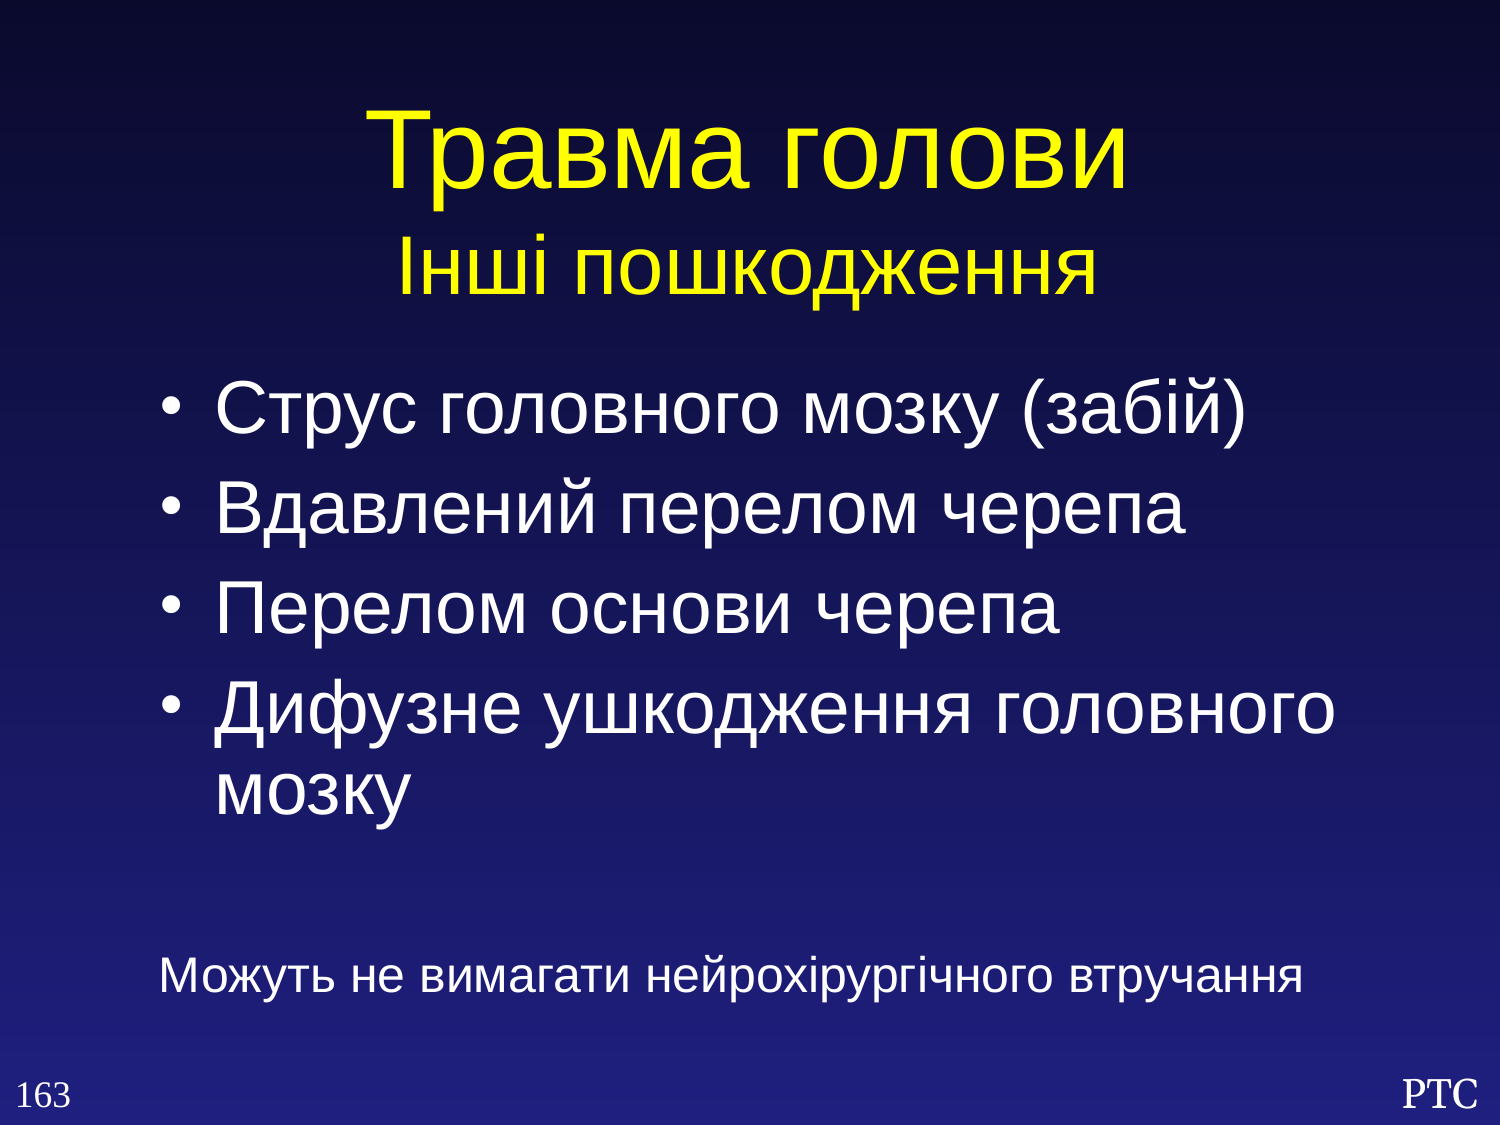

Травма голови
Інші пошкодження
Струс головного мозку (забій)
Вдавлений перелом черепа
Перелом основи черепа
Дифузне ушкодження головного мозку

Можуть не вимагати нейрохірургічного втручання

163